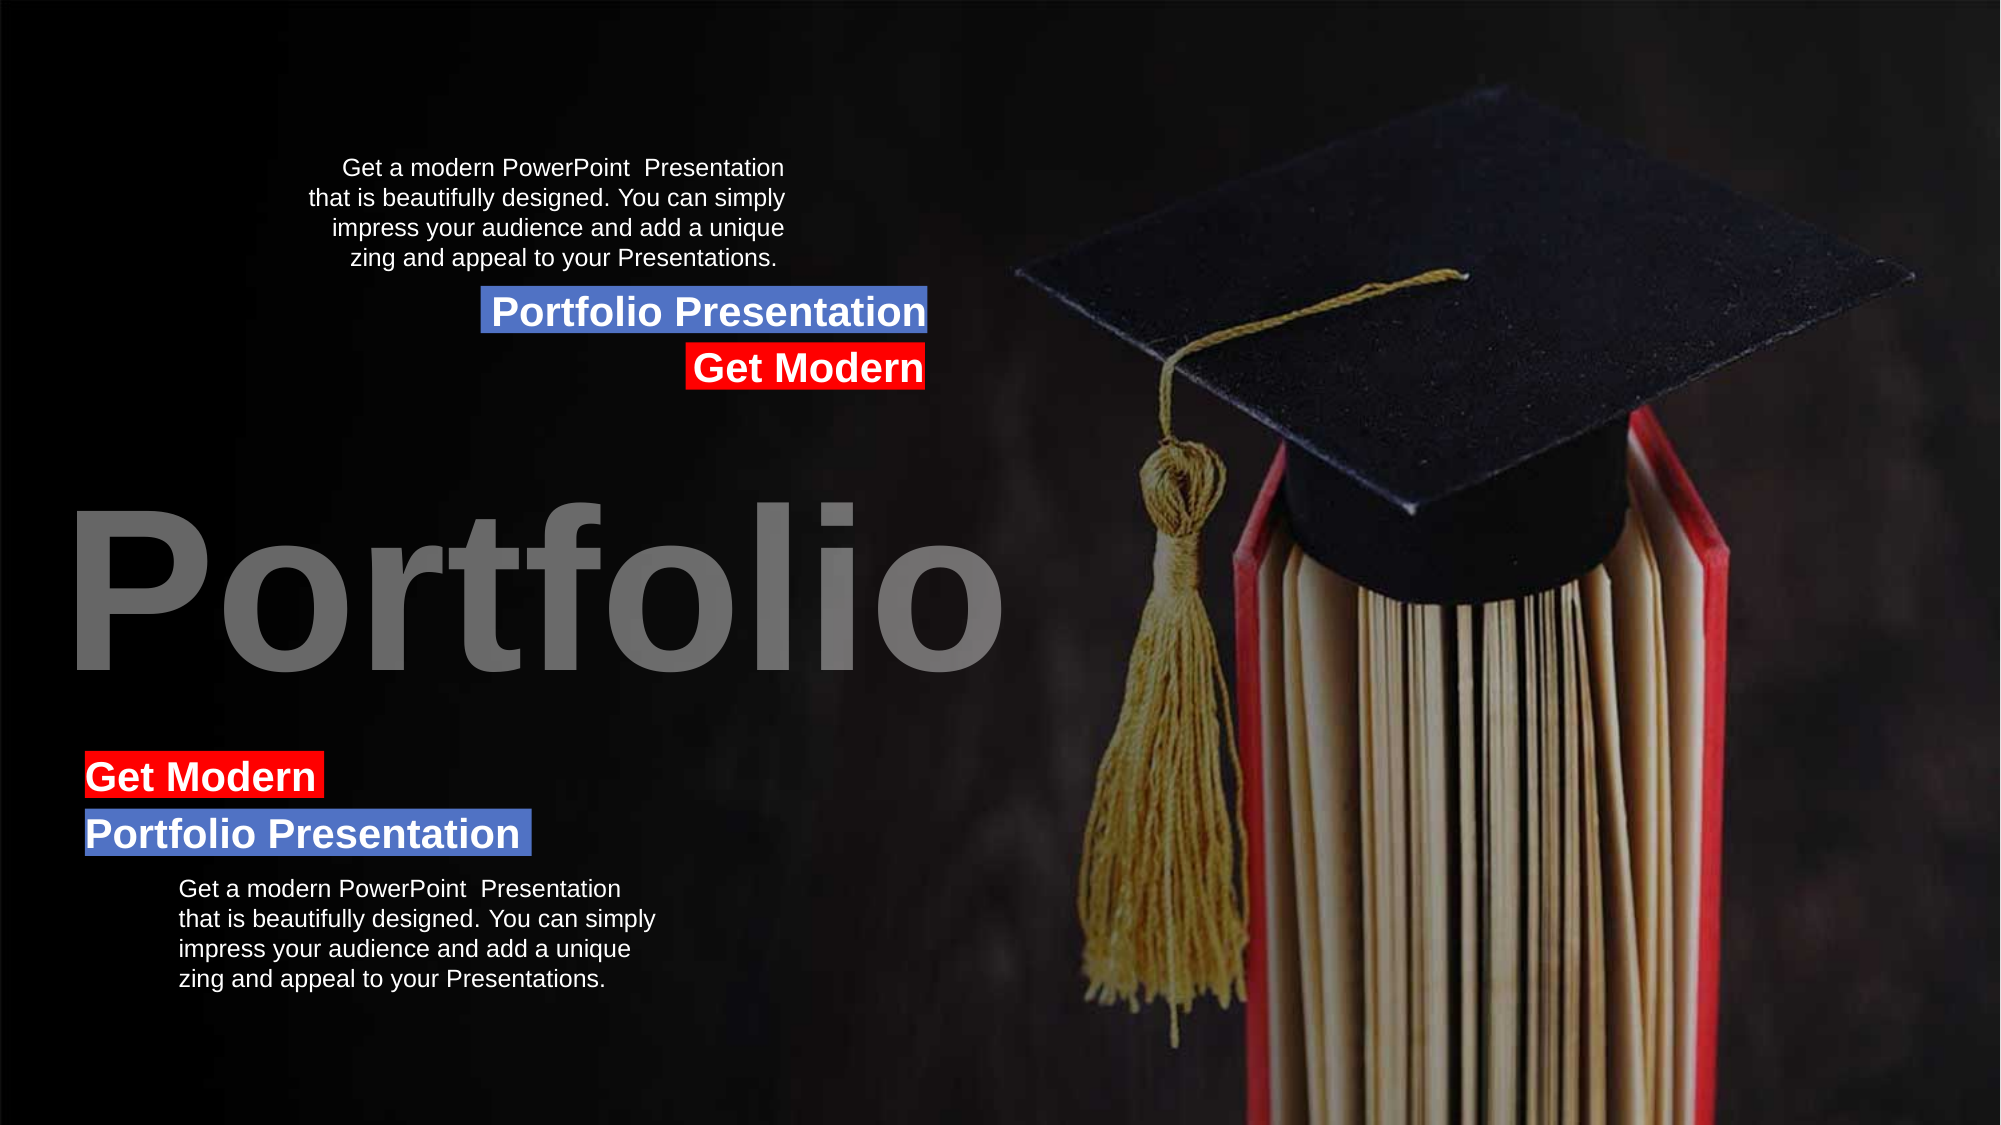

Get a modern PowerPoint  Presentation that is beautifully designed. You can simply impress your audience and add a unique zing and appeal to your Presentations.
Portfolio Presentation
Get Modern
Portfolio
Get Modern
Portfolio Presentation
Get a modern PowerPoint  Presentation that is beautifully designed. You can simply impress your audience and add a unique zing and appeal to your Presentations.